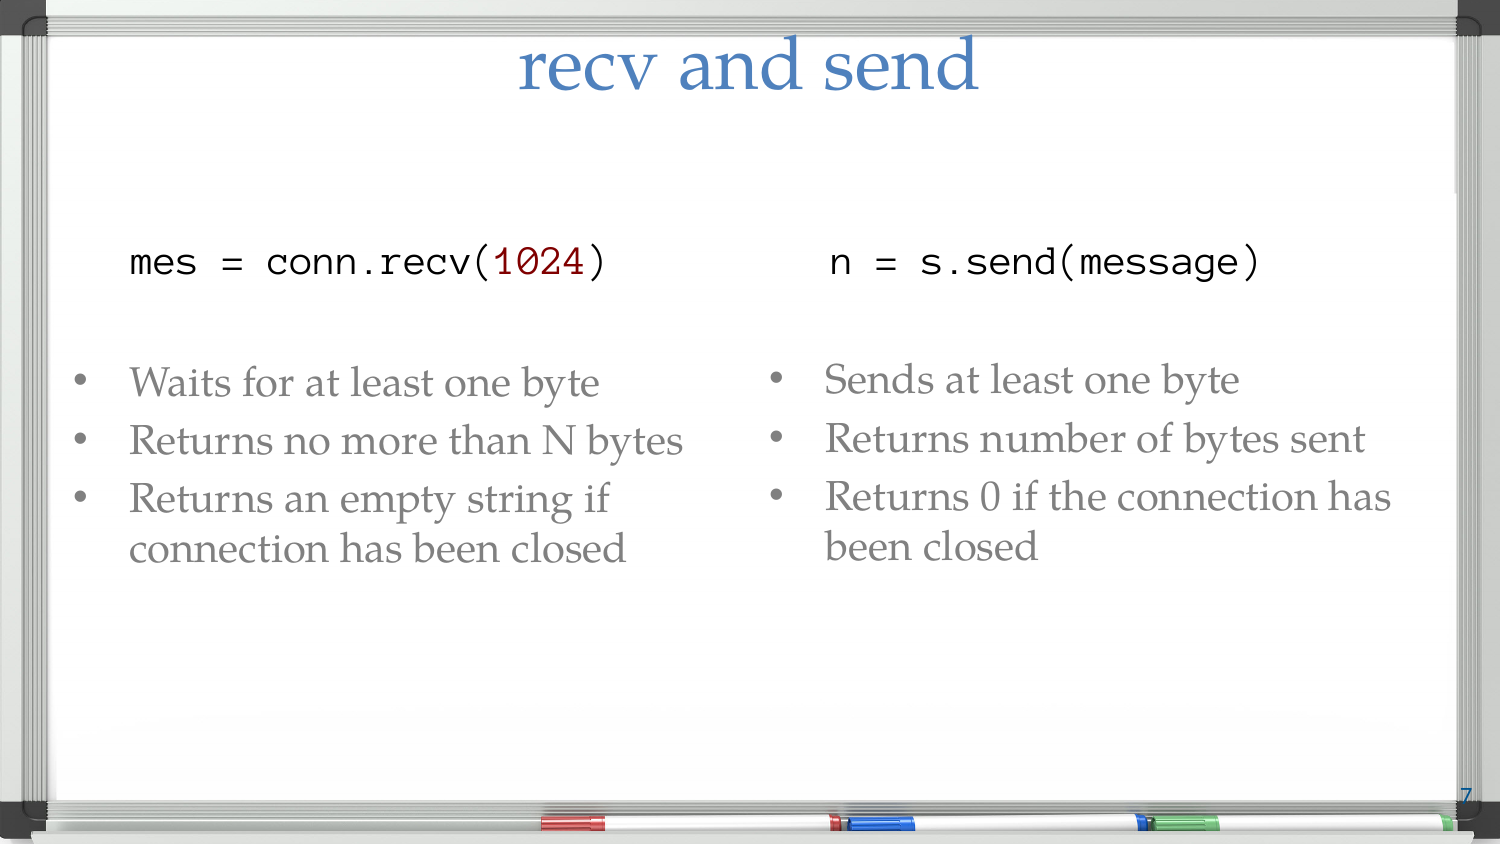

# recv and send
mes = conn.recv(1024)
n = s.send(message)
Sends at least one byte
Returns number of bytes sent
Returns 0 if the connection has been closed
Waits for at least one byte
Returns no more than N bytes
Returns an empty string if connection has been closed
7